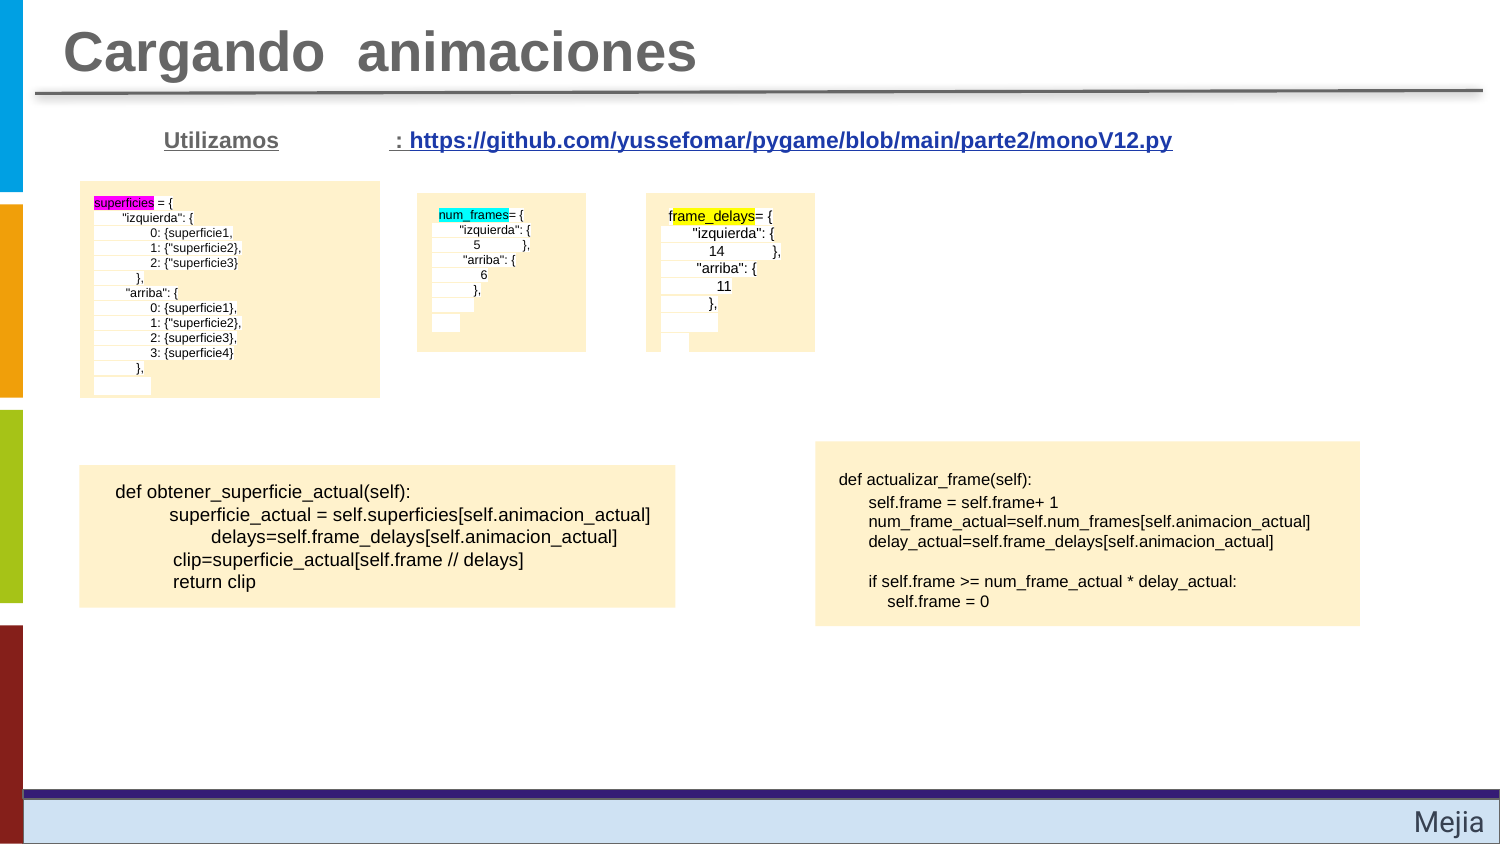

Cargando  animaciones

Utilizamos	 : https://github.com/yussefomar/pygame/blob/main/parte2/monoV12.py
superficies = {
        "izquierda": {
                0: {superficie1,
                1: {"superficie2},
                2: {"superficie3}
            },
         "arriba": {
                0: {superficie1},
                1: {"superficie2},
                2: {superficie3},
                3: {superficie4}
            },

  num_frames= {
        "izquierda": {
            5            },
         "arriba": {
              6
            },

  frame_delays= {
        "izquierda": {
            14            },
         "arriba": {
              11
            },

 def actualizar_frame(self):
        self.frame = self.frame+ 1
        num_frame_actual=self.num_frames[self.animacion_actual]
        delay_actual=self.frame_delays[self.animacion_actual]

        if self.frame >= num_frame_actual * delay_actual:
            self.frame = 0
    def obtener_superficie_actual(self):
superficie_actual = self.superficies[self.animacion_actual]          delays=self.frame_delays[self.animacion_actual]
               clip=superficie_actual[self.frame // delays]
               return clip

Mejia